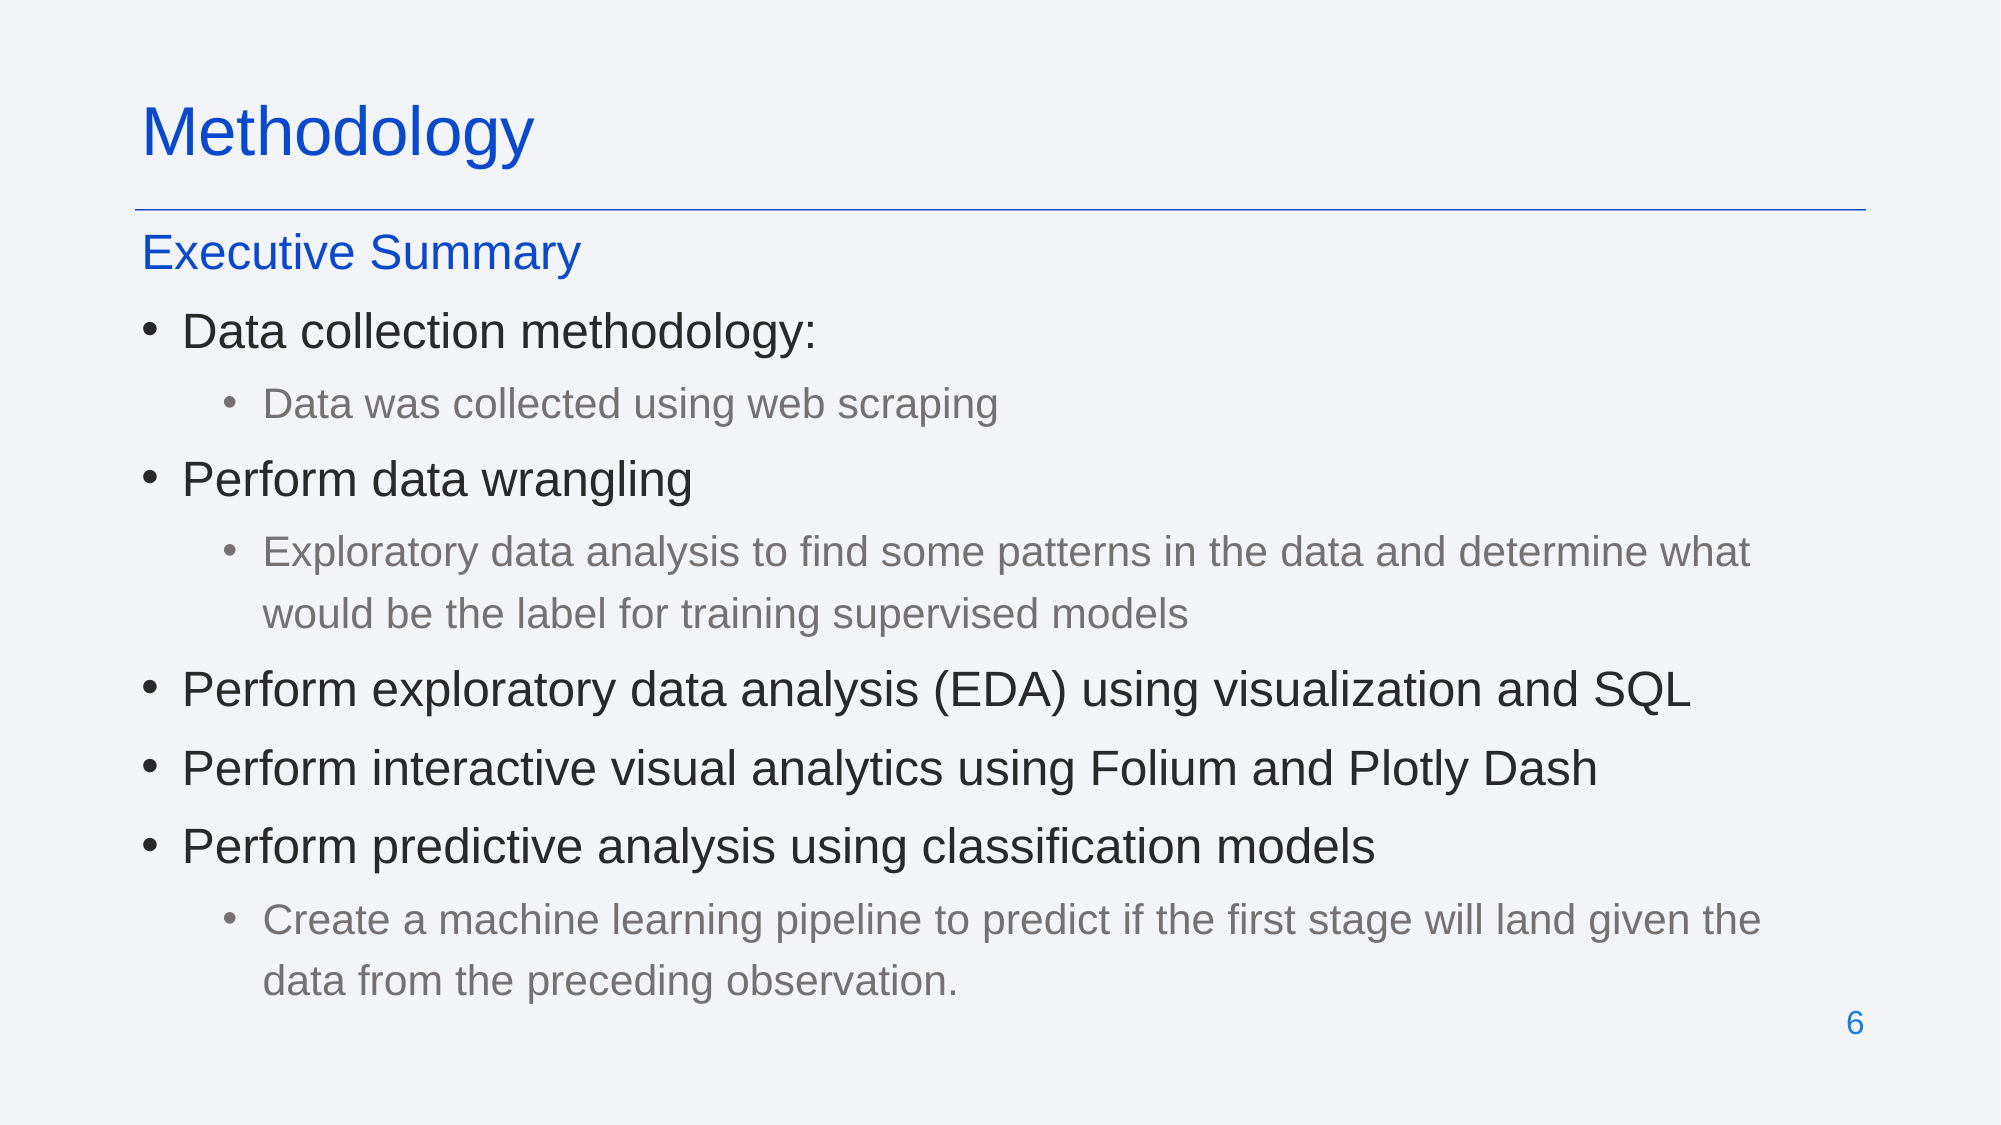

Methodology
Executive Summary
Data collection methodology:
Data was collected using web scraping
Perform data wrangling
Exploratory data analysis to find some patterns in the data and determine what would be the label for training supervised models
Perform exploratory data analysis (EDA) using visualization and SQL
Perform interactive visual analytics using Folium and Plotly Dash
Perform predictive analysis using classification models
Create a machine learning pipeline to predict if the first stage will land given the data from the preceding observation.

6